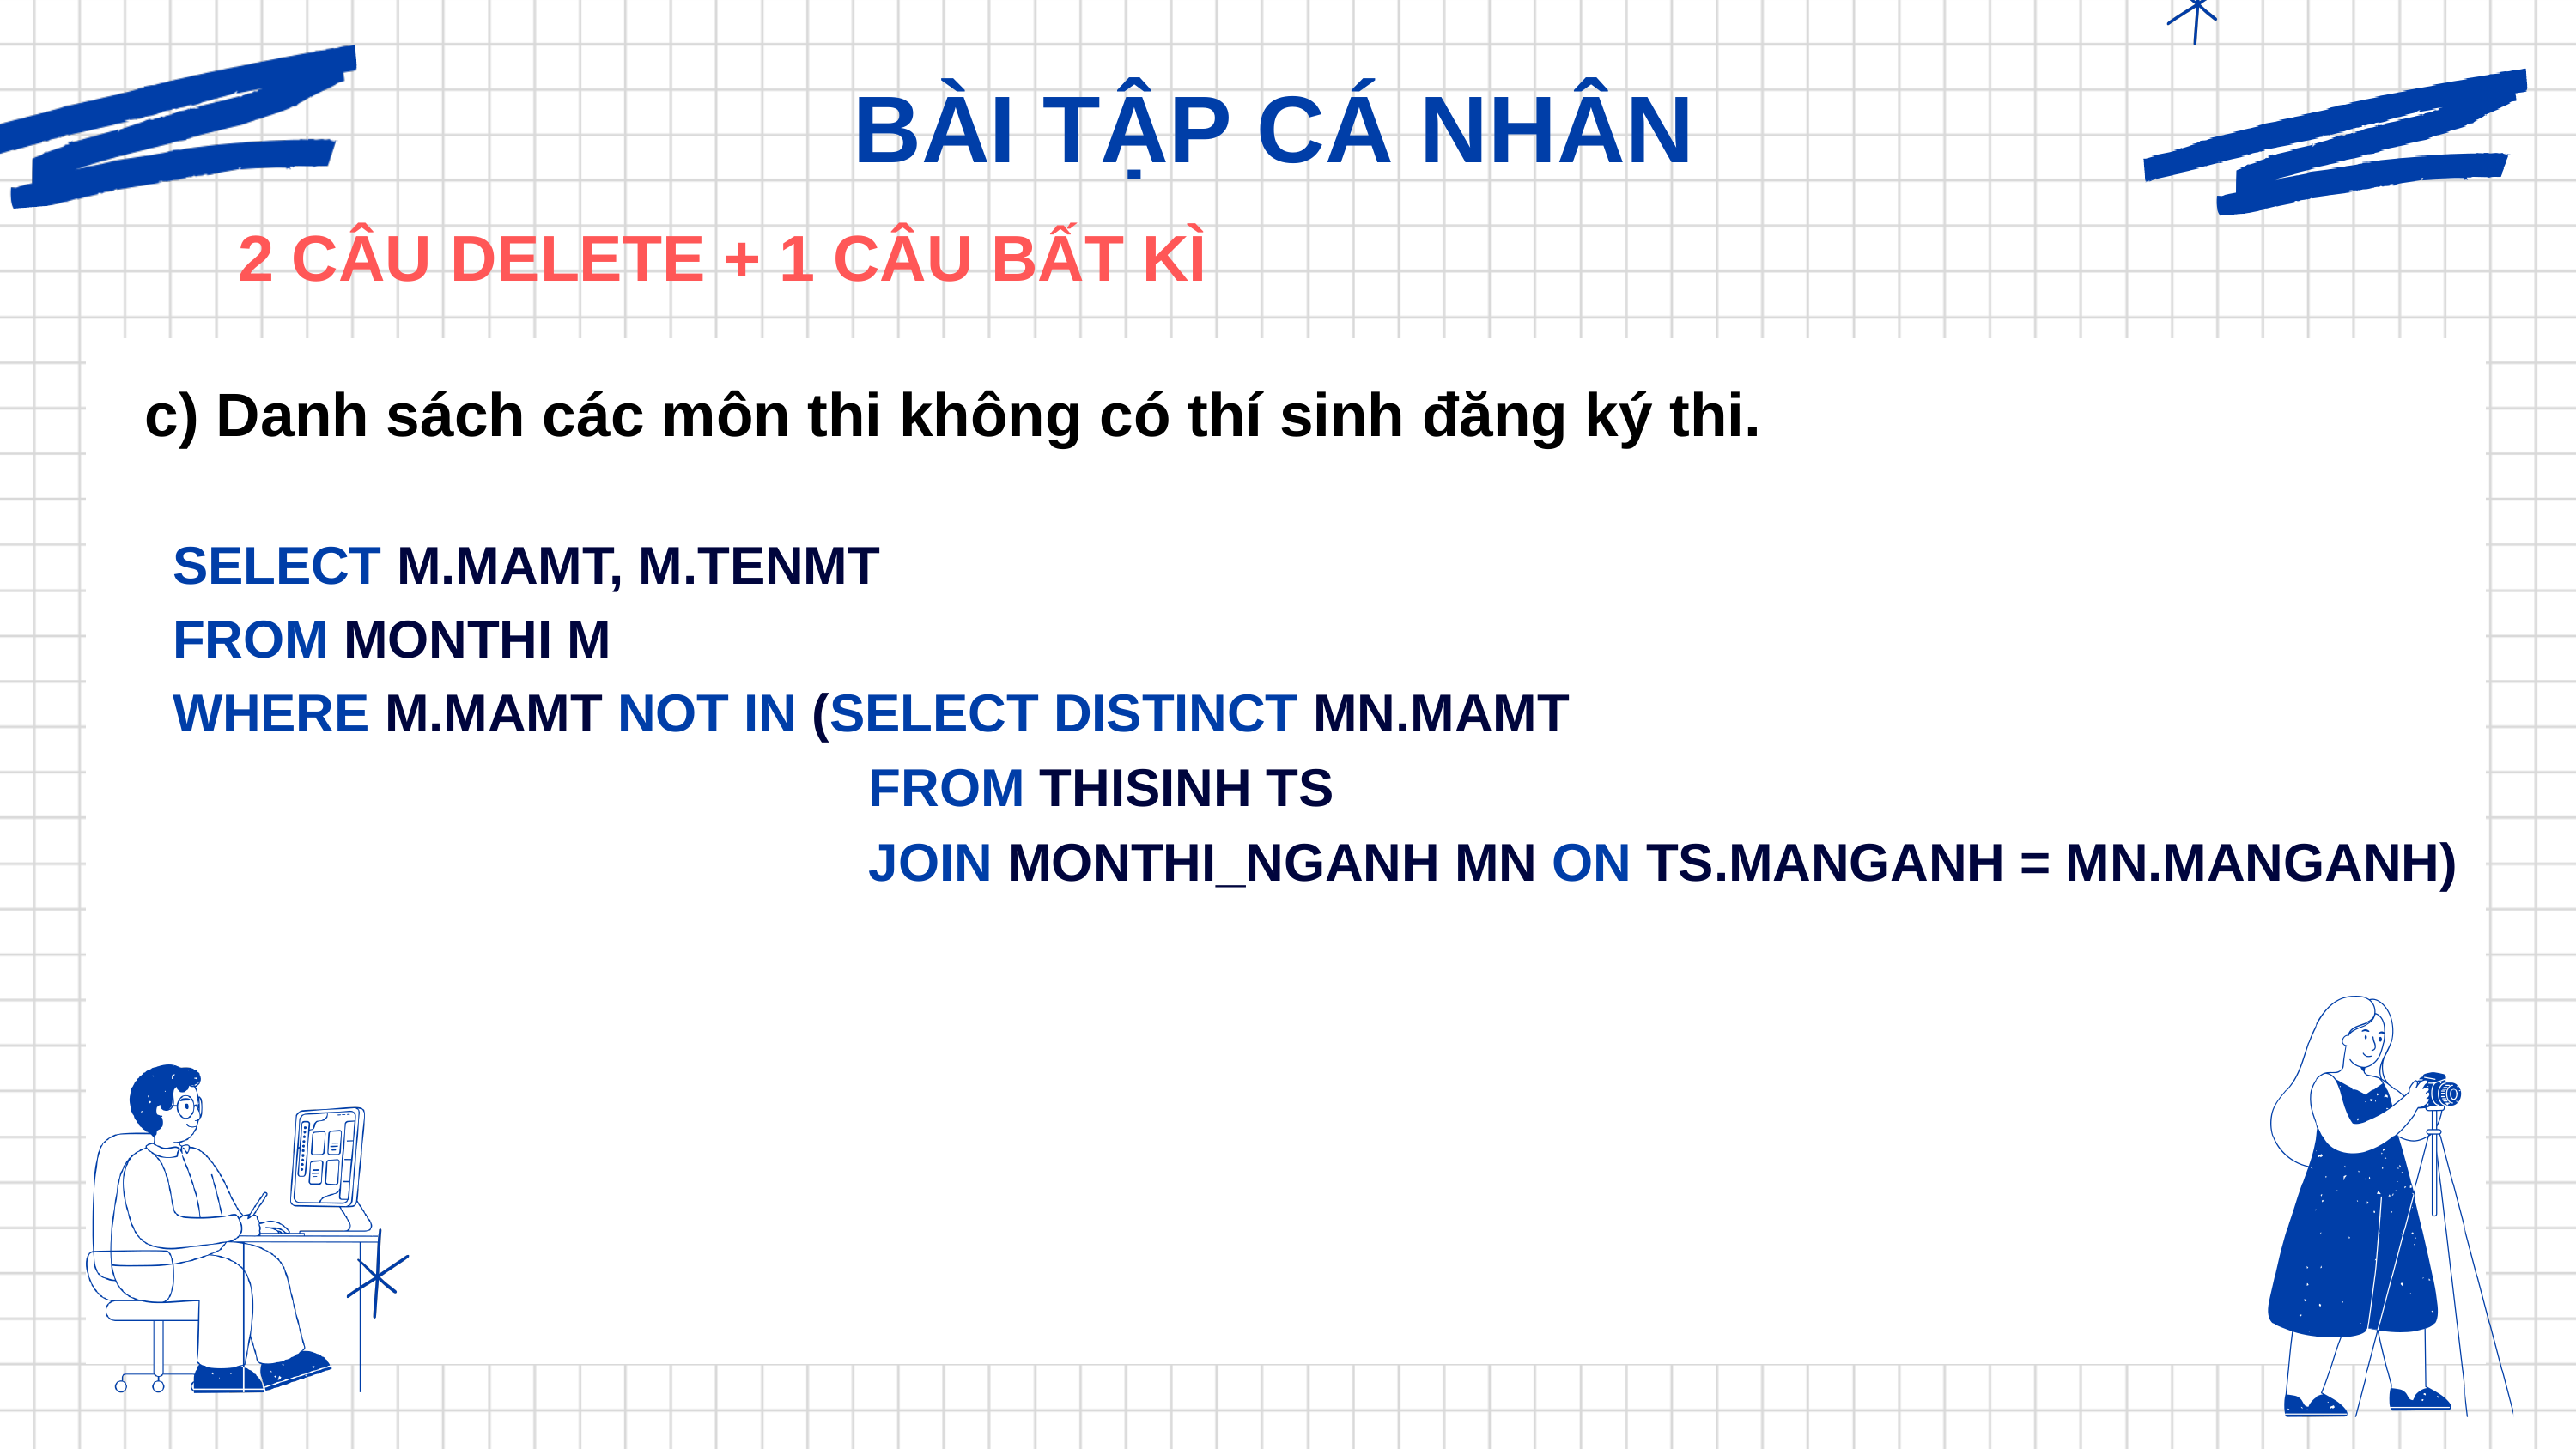

BÀI TẬP CÁ NHÂN

2 CÂU DELETE + 1 CÂU BẤT KÌ

c) Danh sách các môn thi không có thí sinh đăng ký thi.

SELECT M.MAMT, M.TENMT
FROM MONTHI M
WHERE M.MAMT NOT IN (SELECT DISTINCT MN.MAMT
                                               FROM THISINH TS
                                               JOIN MONTHI_NGANH MN ON TS.MANGANH = MN.MANGANH)